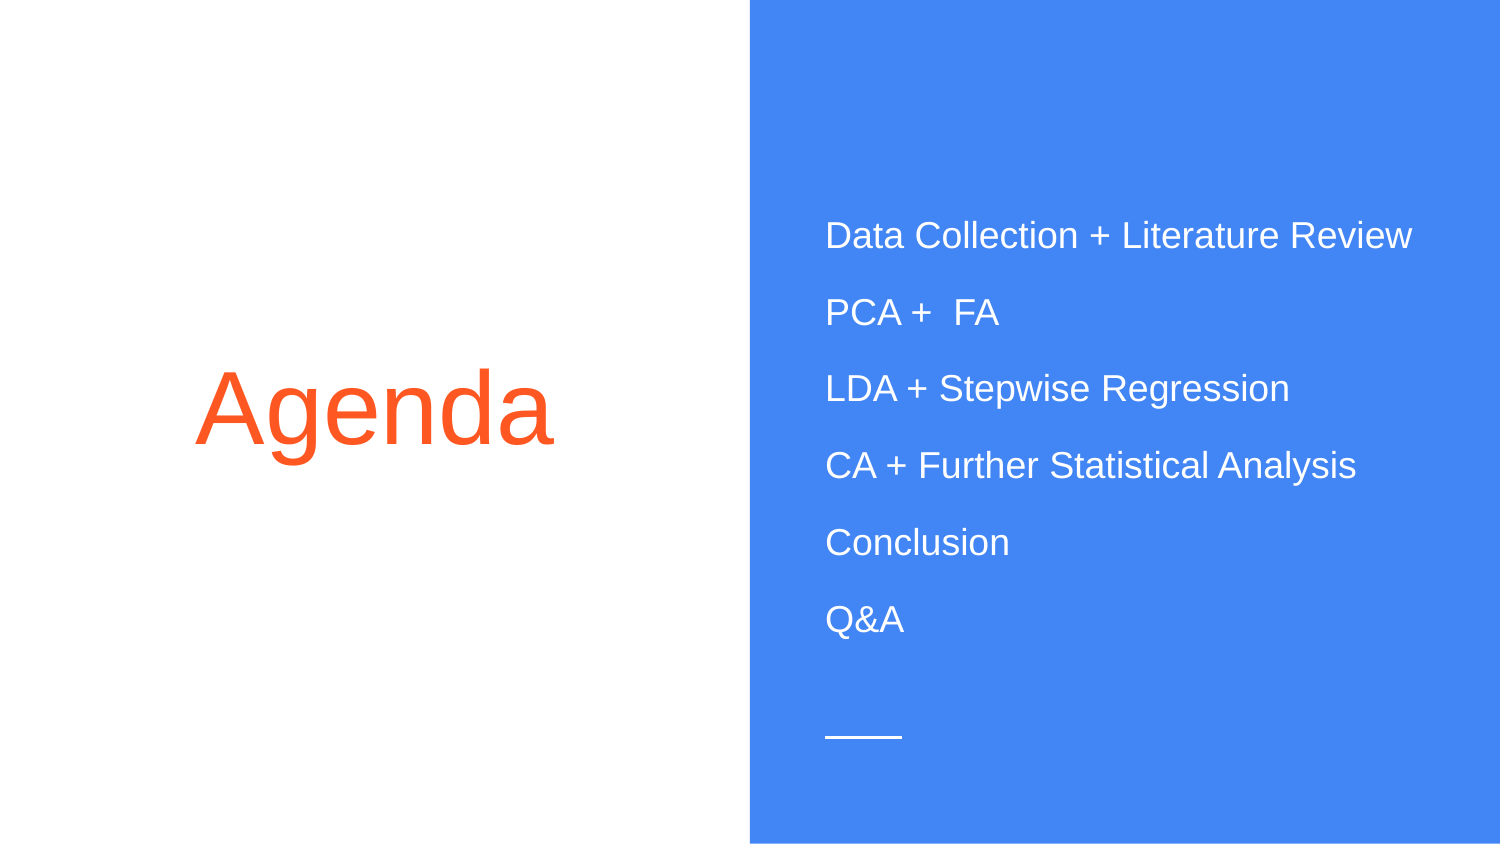

Data Collection + Literature Review
PCA +  FA
LDA + Stepwise Regression
CA + Further Statistical Analysis
Conclusion
Q&A
# Agenda